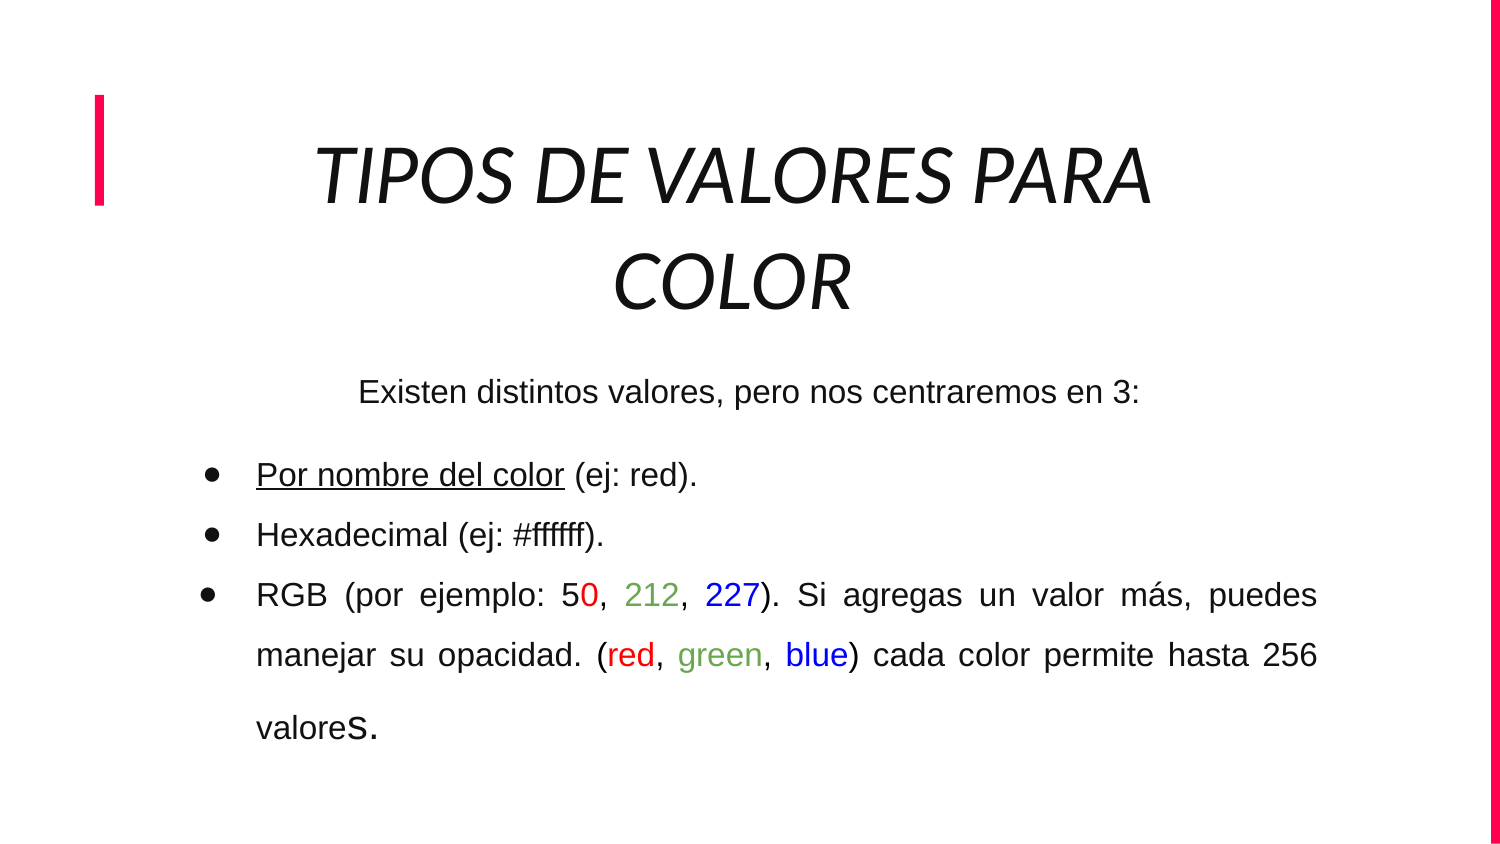

TIPOS DE VALORES PARA COLOR

Existen distintos valores, pero nos centraremos en 3:
Por nombre del color (ej: red).
Hexadecimal (ej: #ffffff).
RGB (por ejemplo: 50, 212, 227). Si agregas un valor más, puedes manejar su opacidad. (red, green, blue) cada color permite hasta 256 valores.